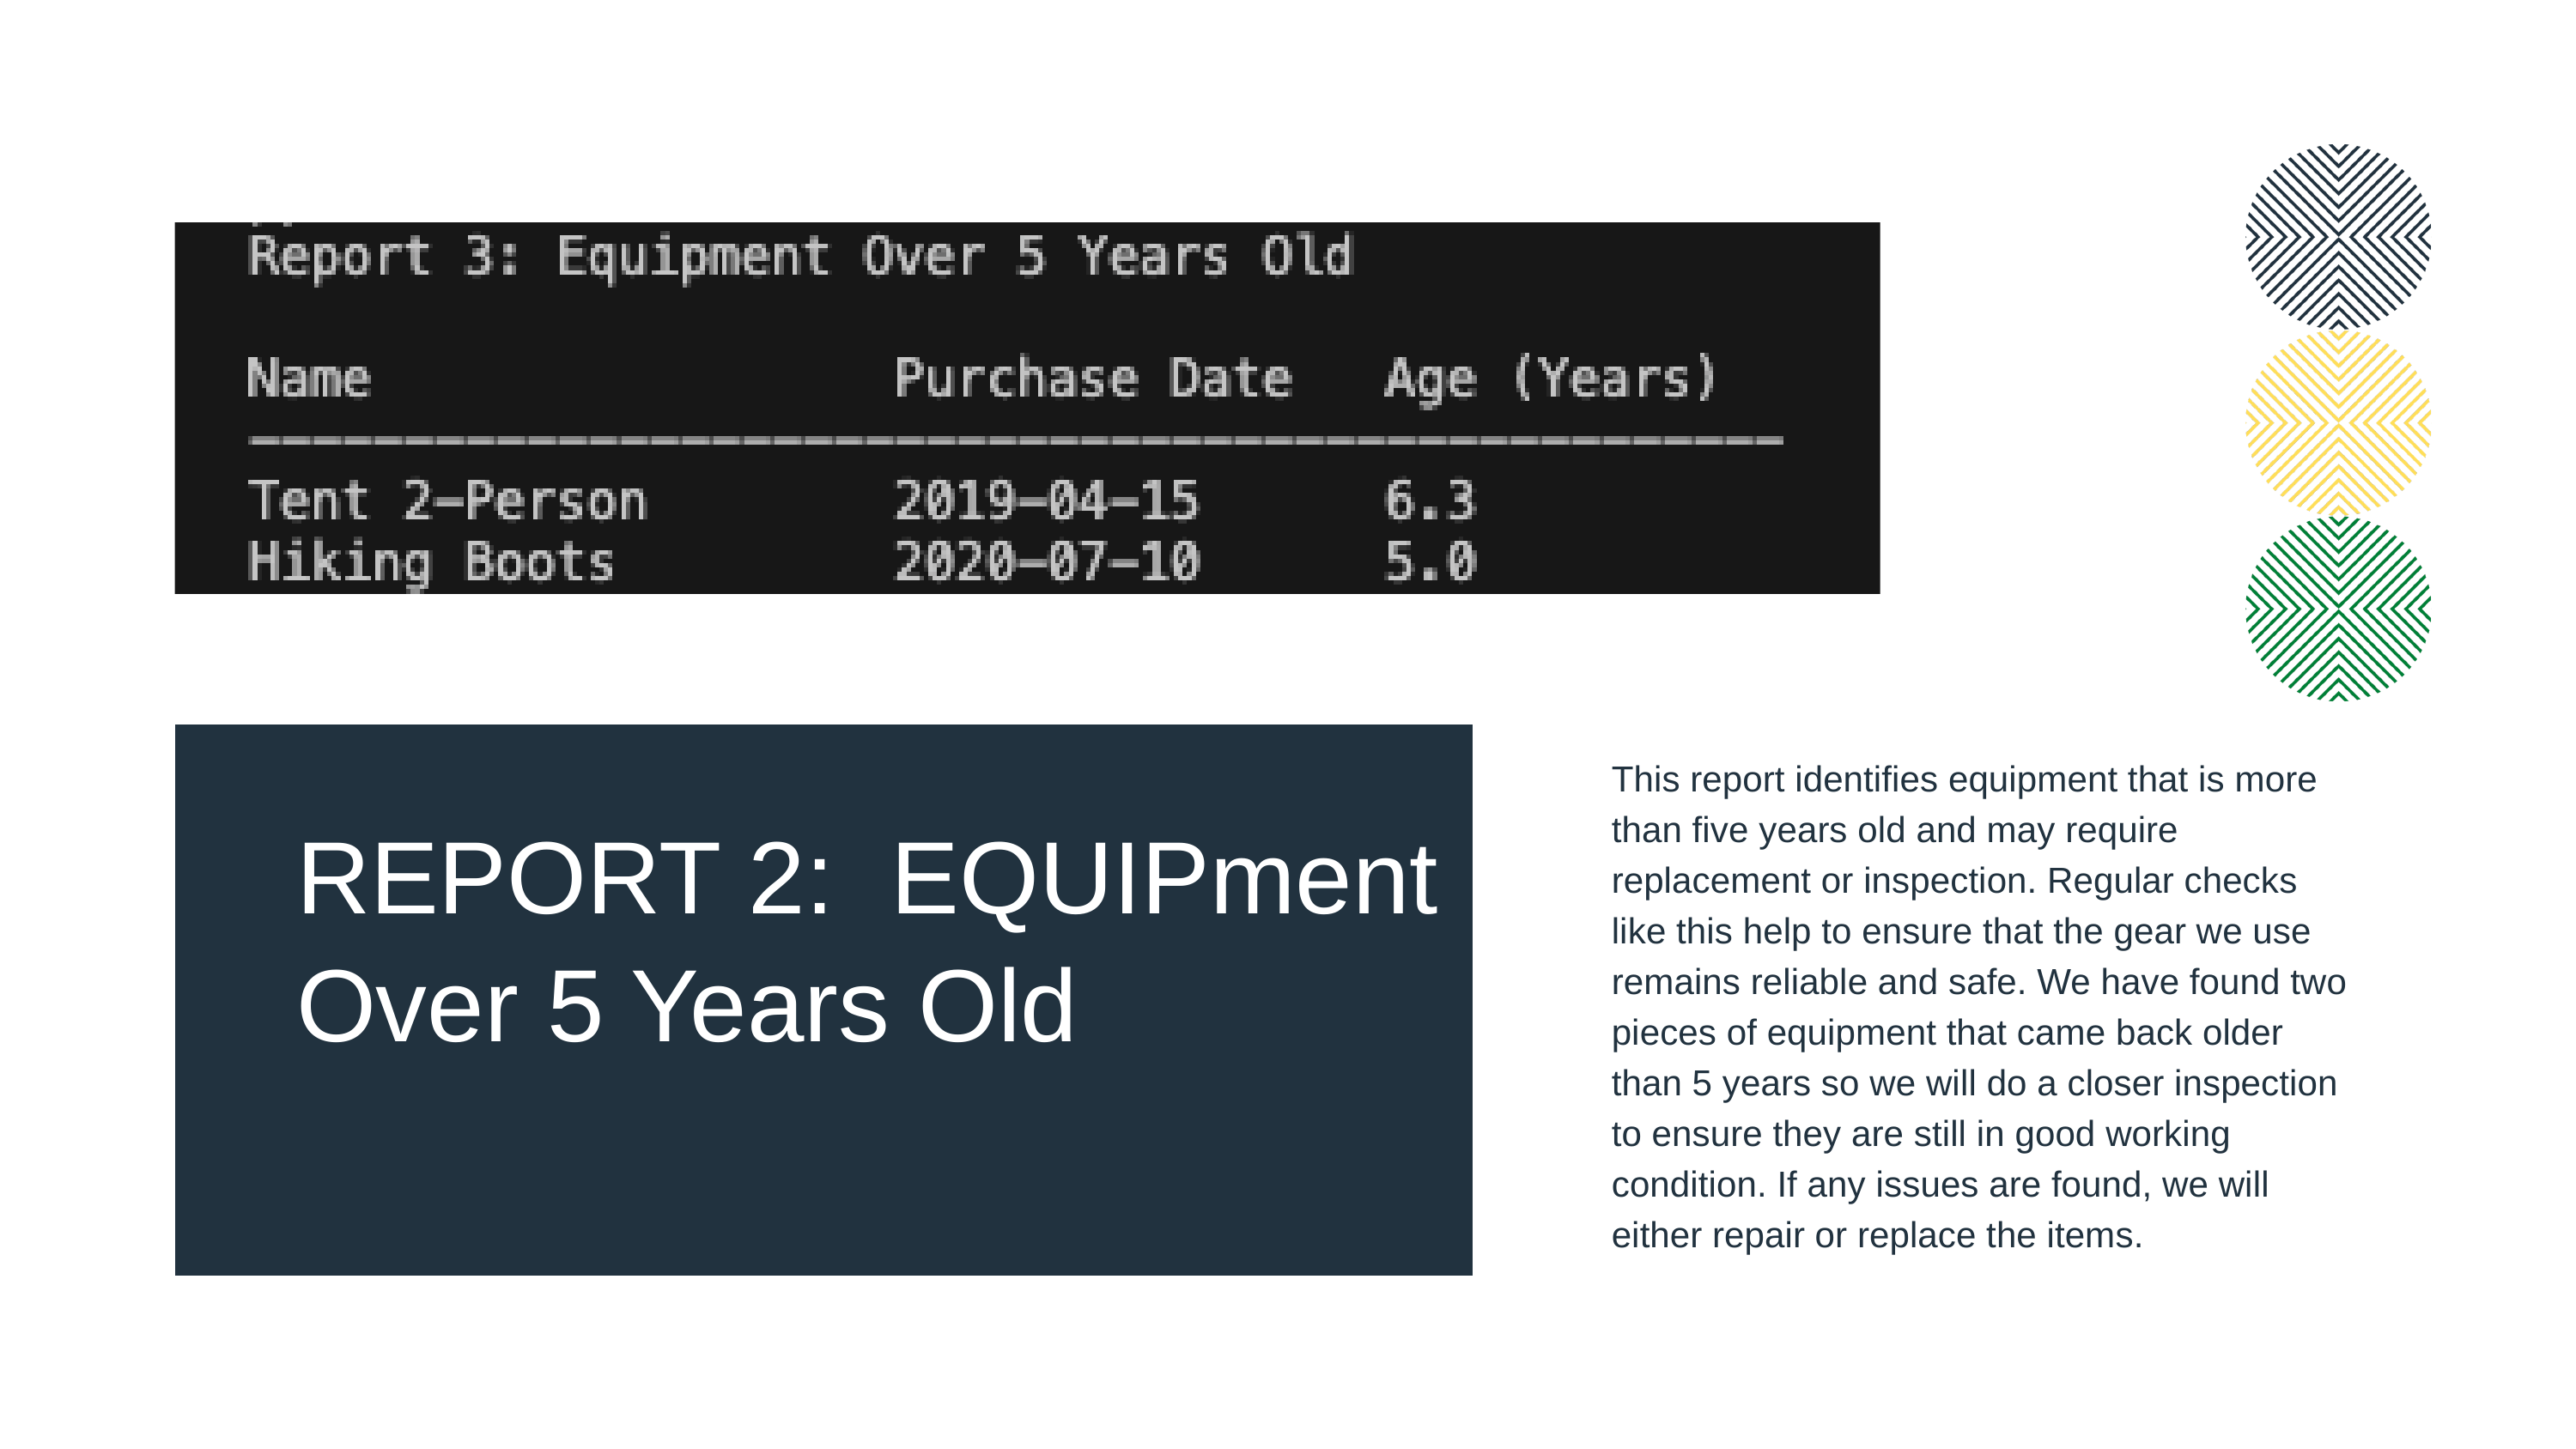

This report identifies equipment that is more than five years old and may require replacement or inspection. Regular checks like this help to ensure that the gear we use remains reliable and safe. We have found two pieces of equipment that came back older than 5 years so we will do a closer inspection to ensure they are still in good working condition. If any issues are found, we will either repair or replace the items.
REPORT 2:  EQUIPment Over 5 Years Old